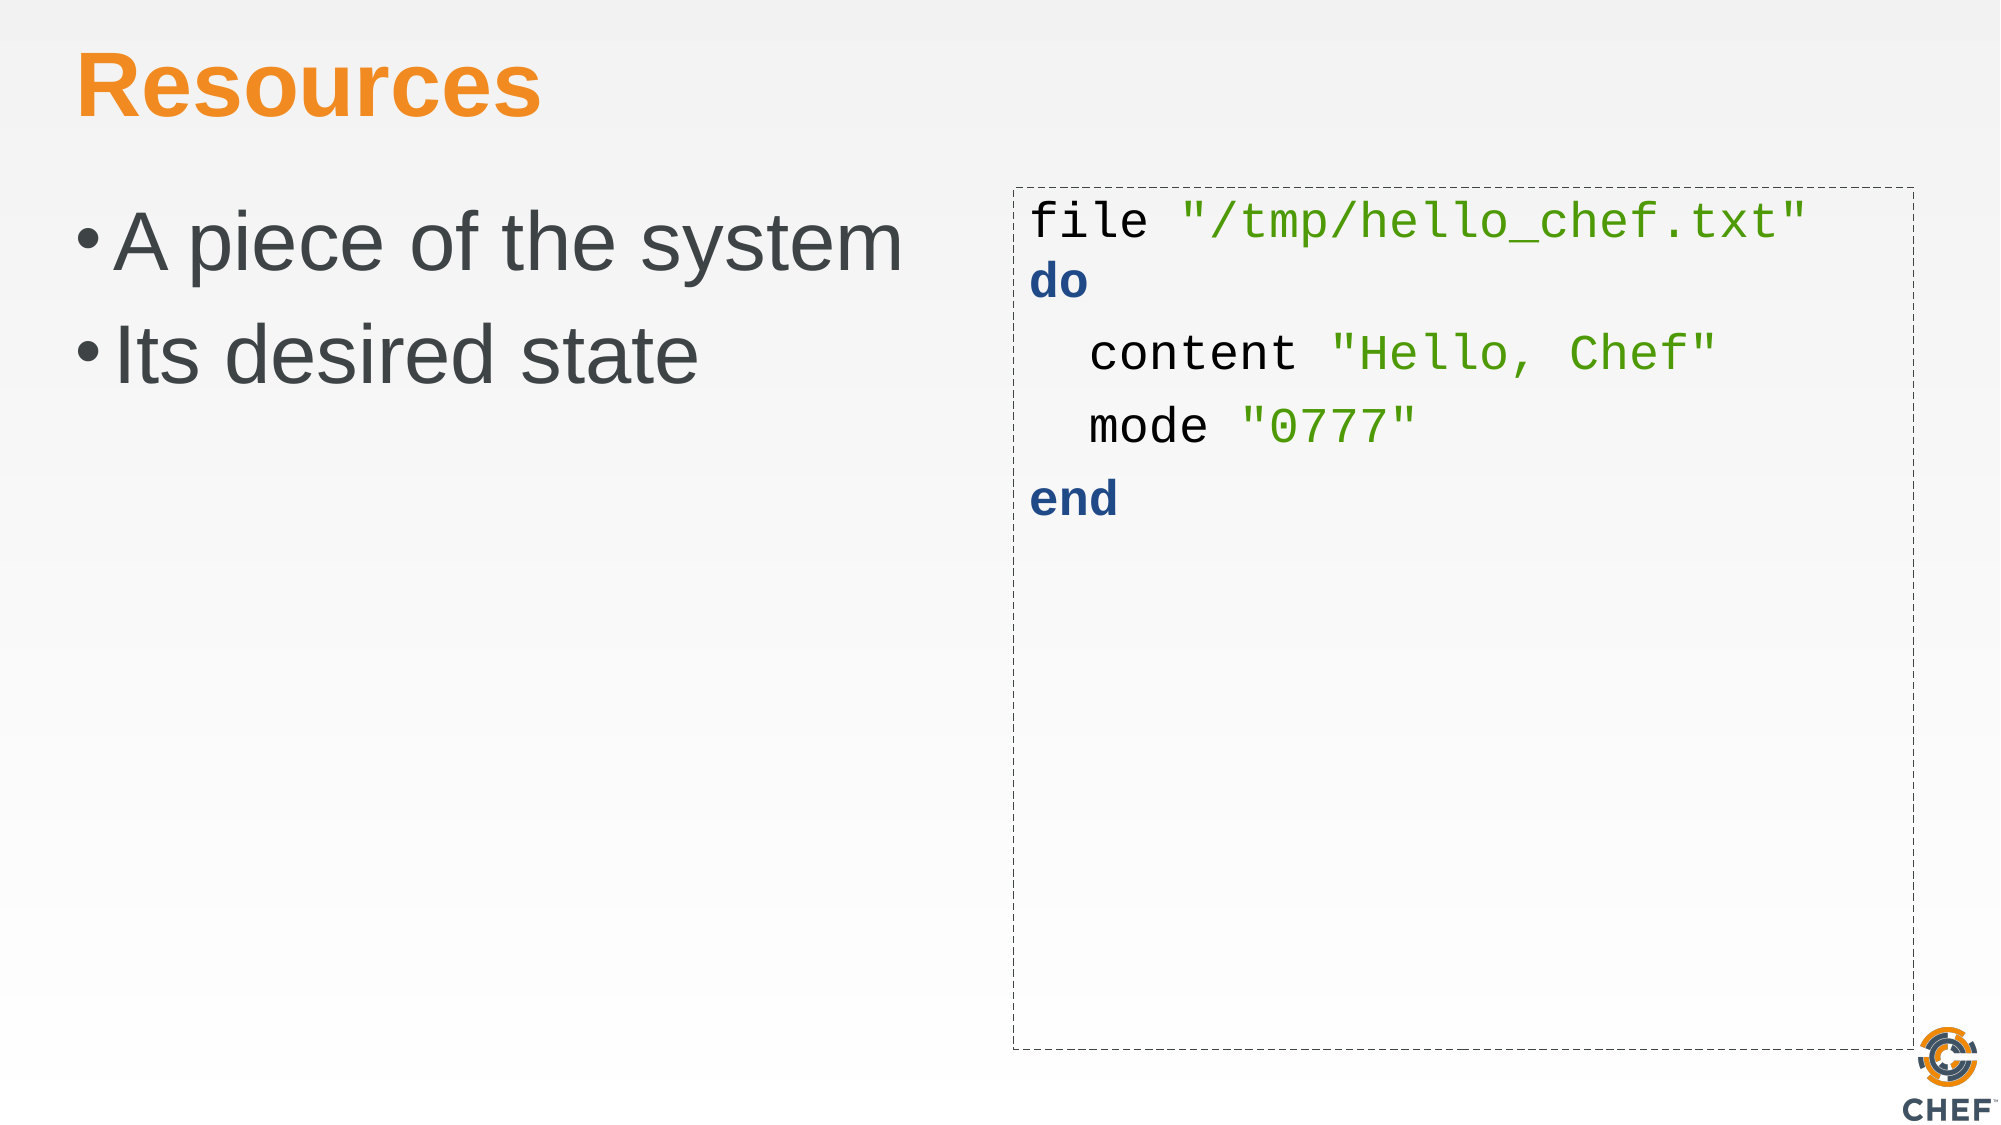

# Resources
A piece of the system
Its desired state
file "/tmp/hello_chef.txt" do
  content "Hello, Chef"
  mode "0777"
end